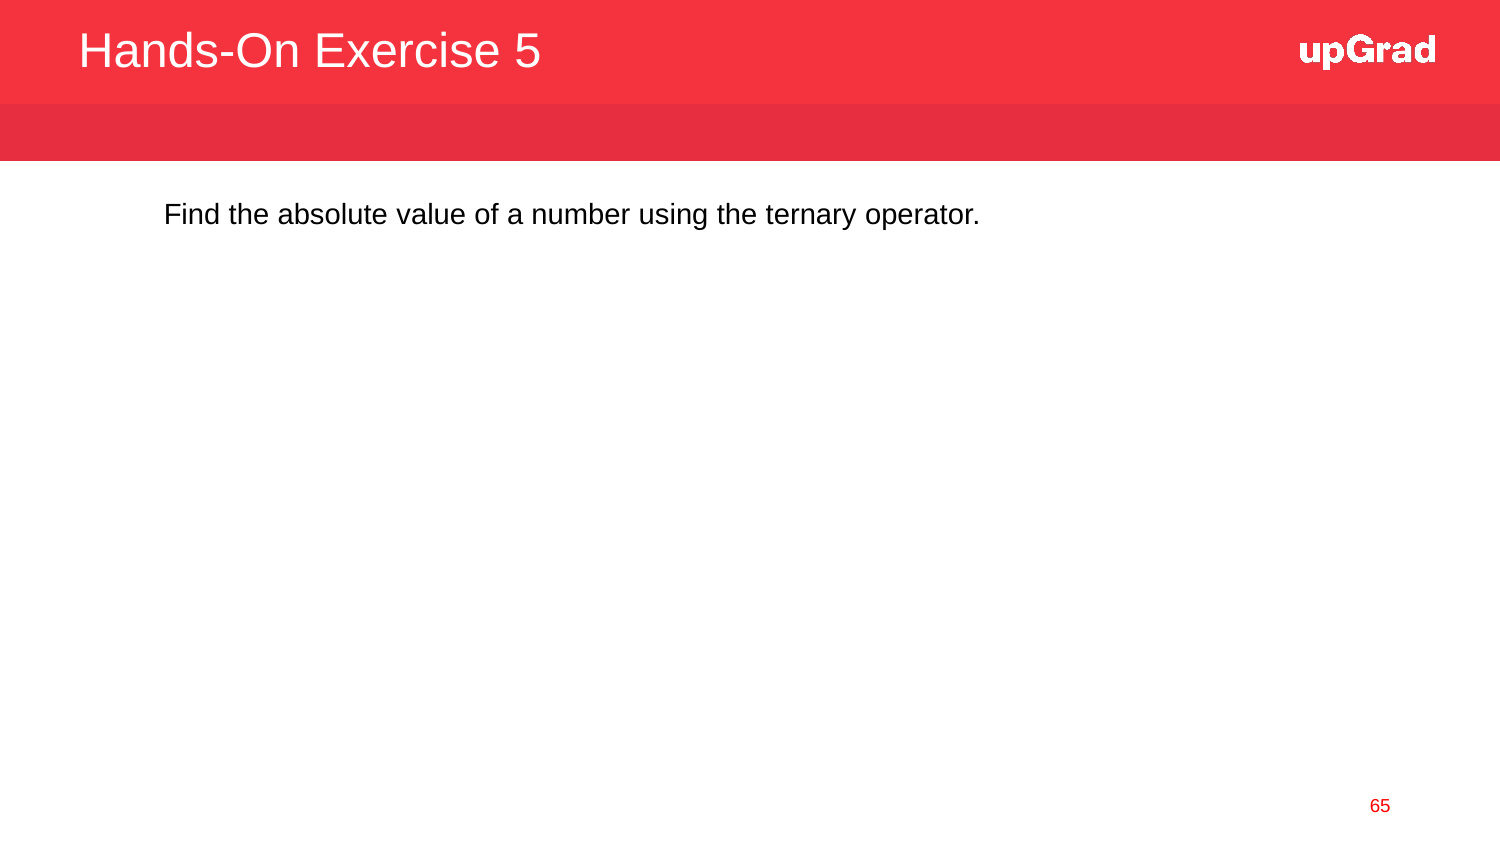

Hands-On Exercise 5

Find the absolute value of a number using the ternary operator.
65